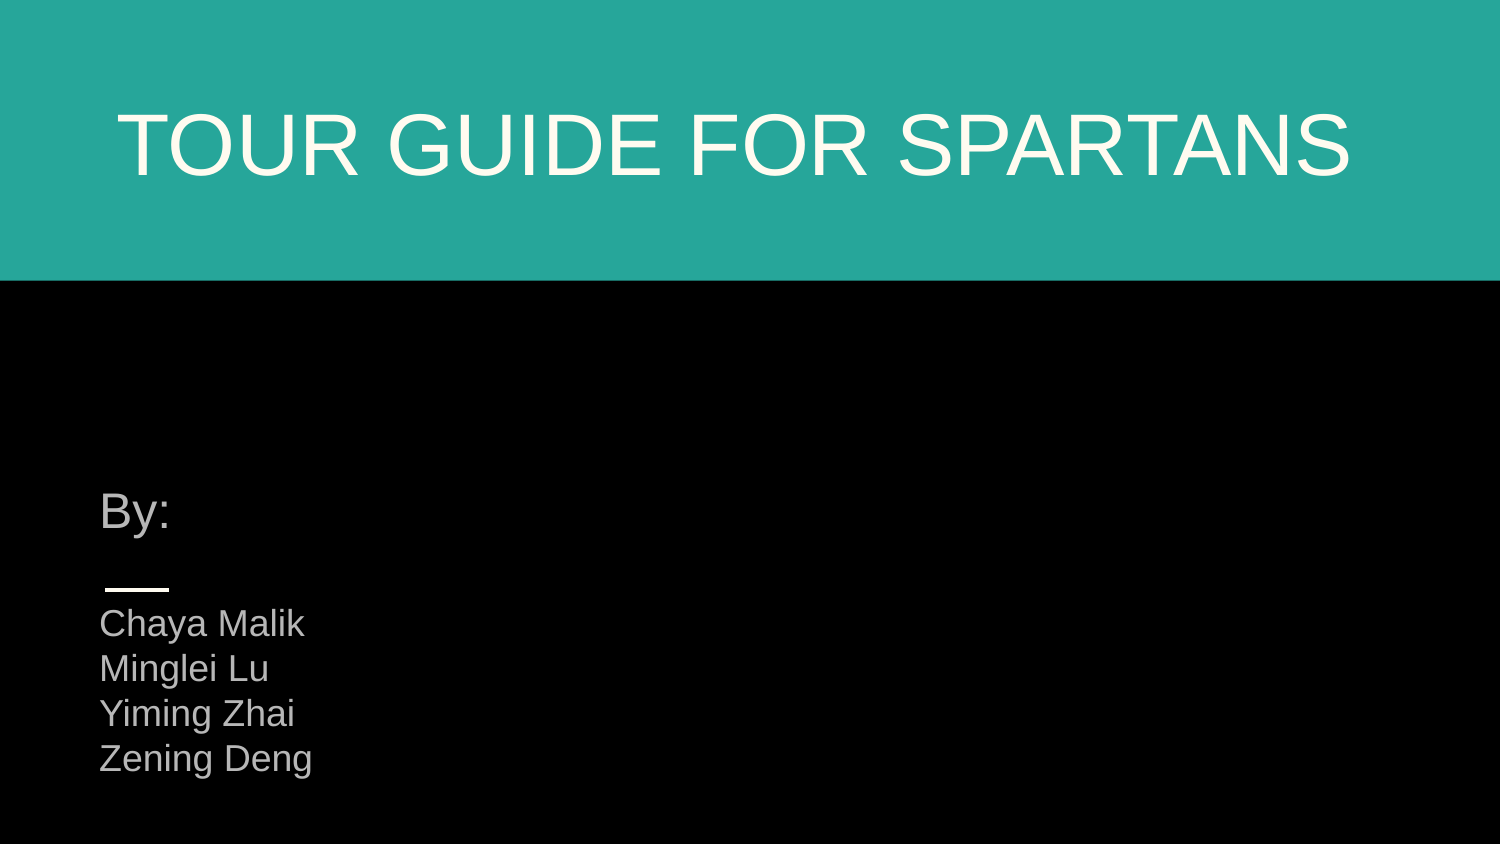

# TOUR GUIDE FOR SPARTANS
By:

Chaya Malik
Minglei Lu
Yiming Zhai
Zening Deng